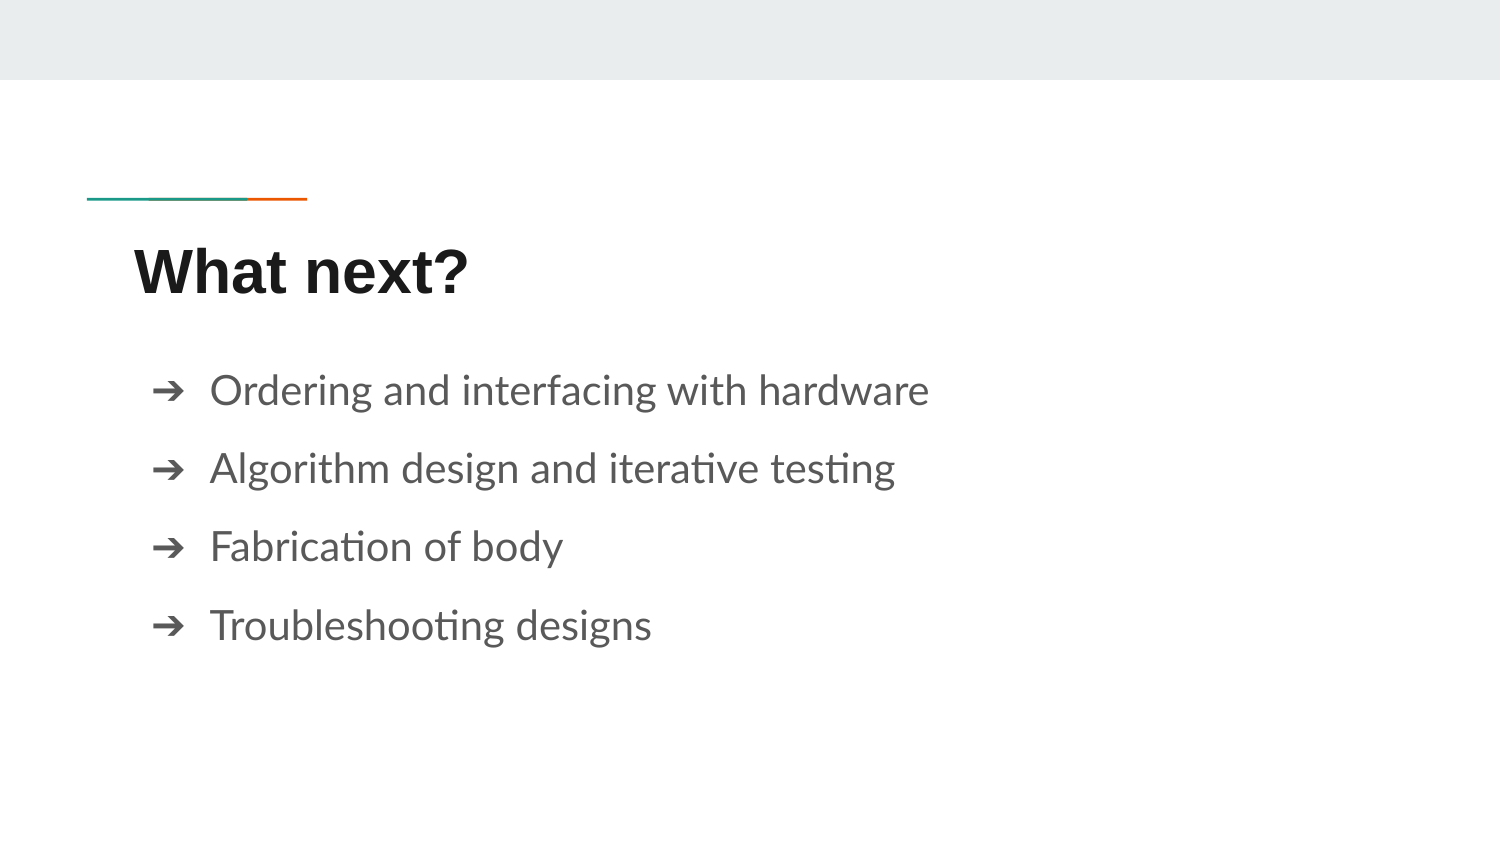

# What next?
Ordering and interfacing with hardware
Algorithm design and iterative testing
Fabrication of body
Troubleshooting designs